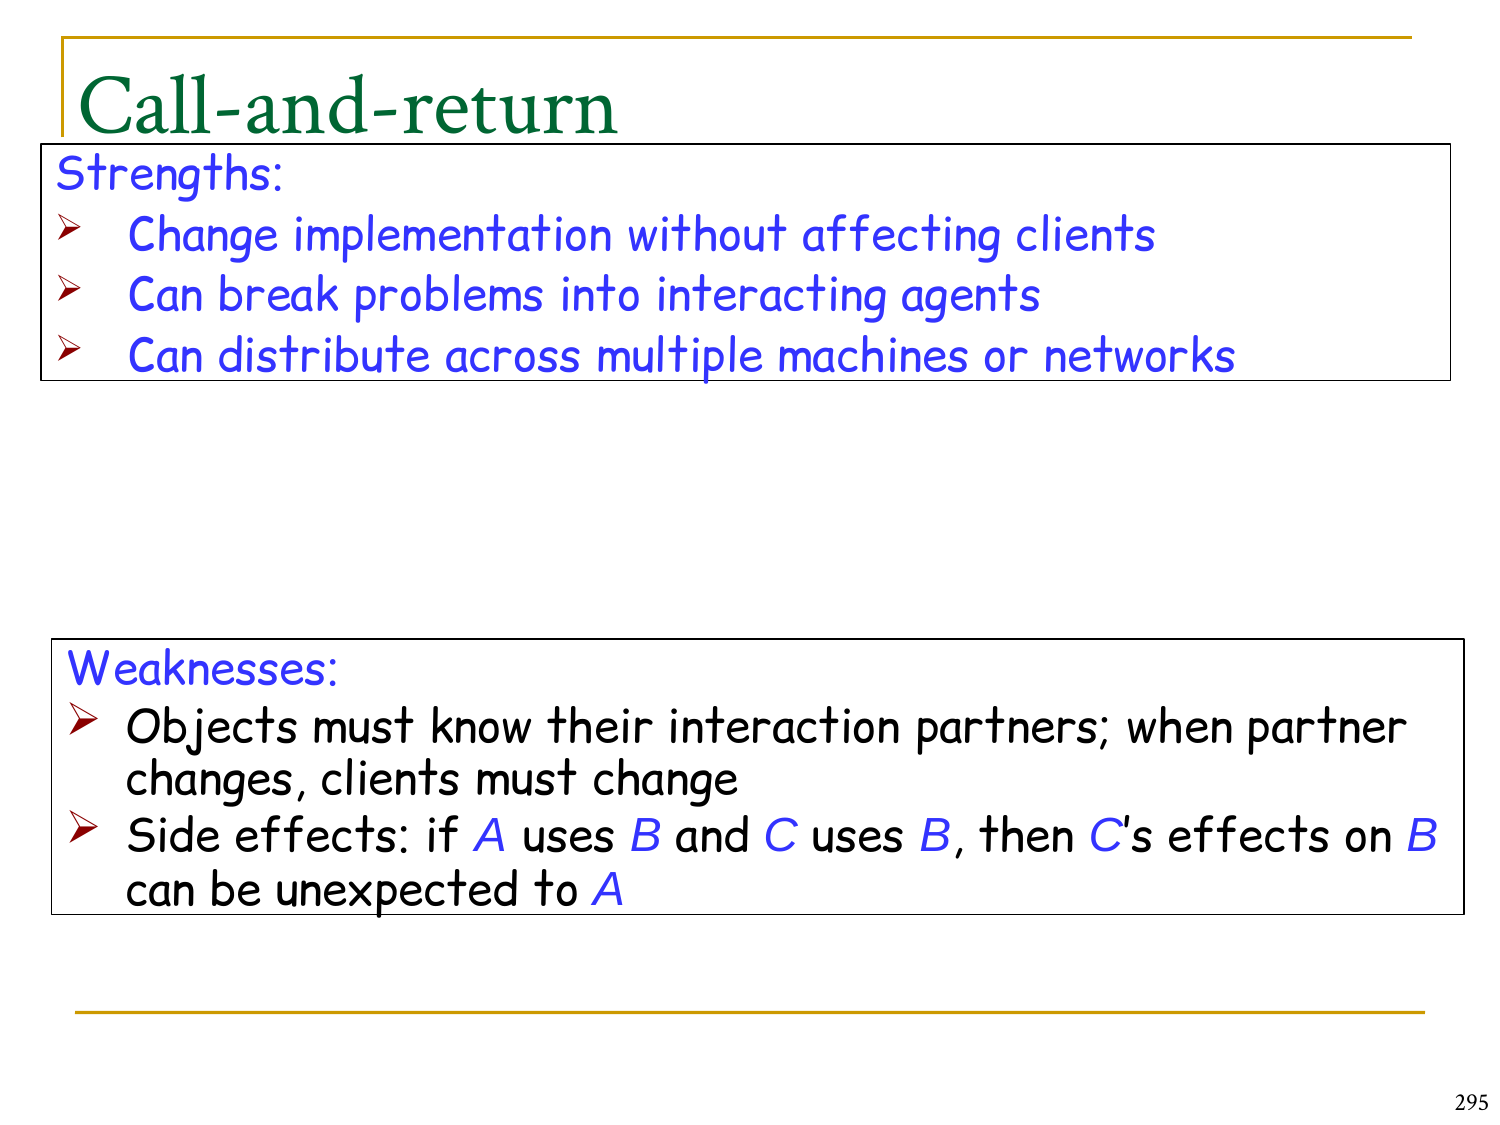

# Call-and-return
Strengths:
Change implementation without affecting clients
Can break problems into interacting agents
Can distribute across multiple machines or networks
Weaknesses:
Objects must know their interaction partners; when partner
changes, clients must change
Side effects: if A uses B and C uses B, then C’s effects on B
can be unexpected to A
295